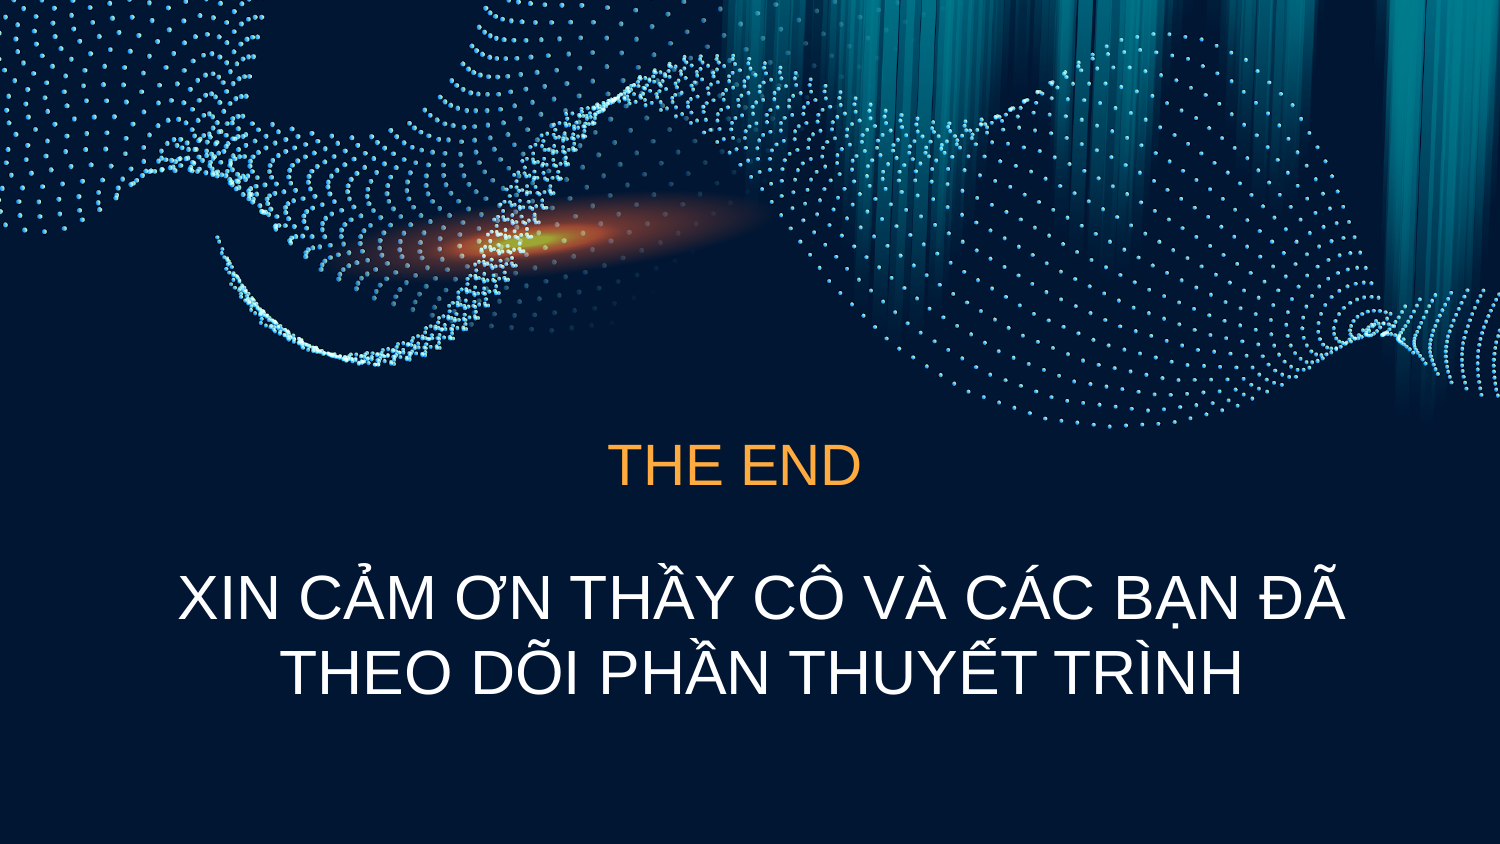

THE END
# XIN CẢM ƠN THẦY CÔ VÀ CÁC BẠN ĐÃ THEO DÕI PHẦN THUYẾT TRÌNH